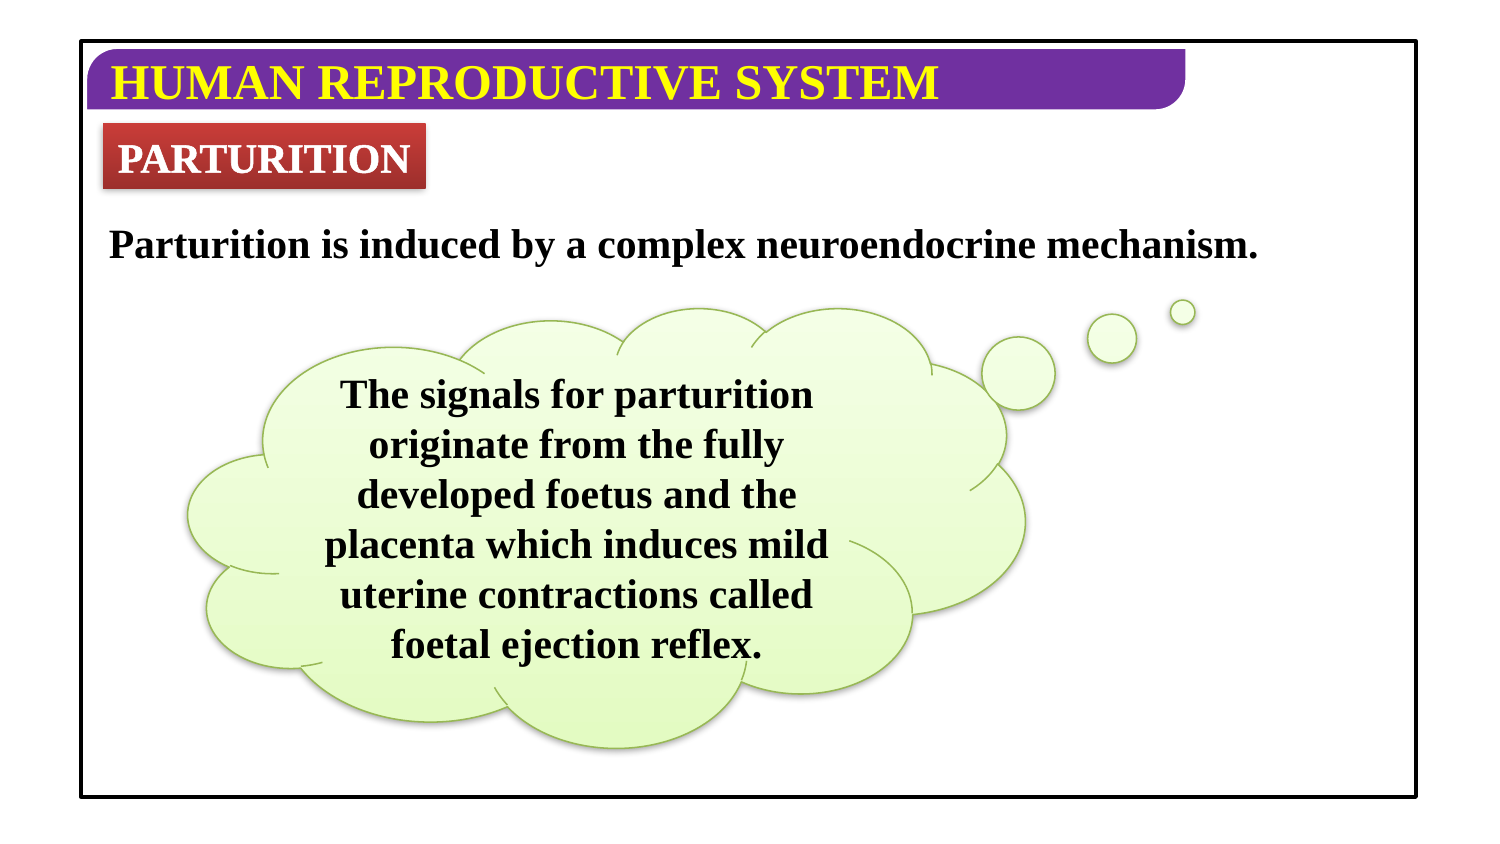

PARTURITION
Parturition is induced by a complex neuroendocrine mechanism.
The signals for parturition originate from the fully developed foetus and the placenta which induces mild uterine contractions called foetal ejection reflex.